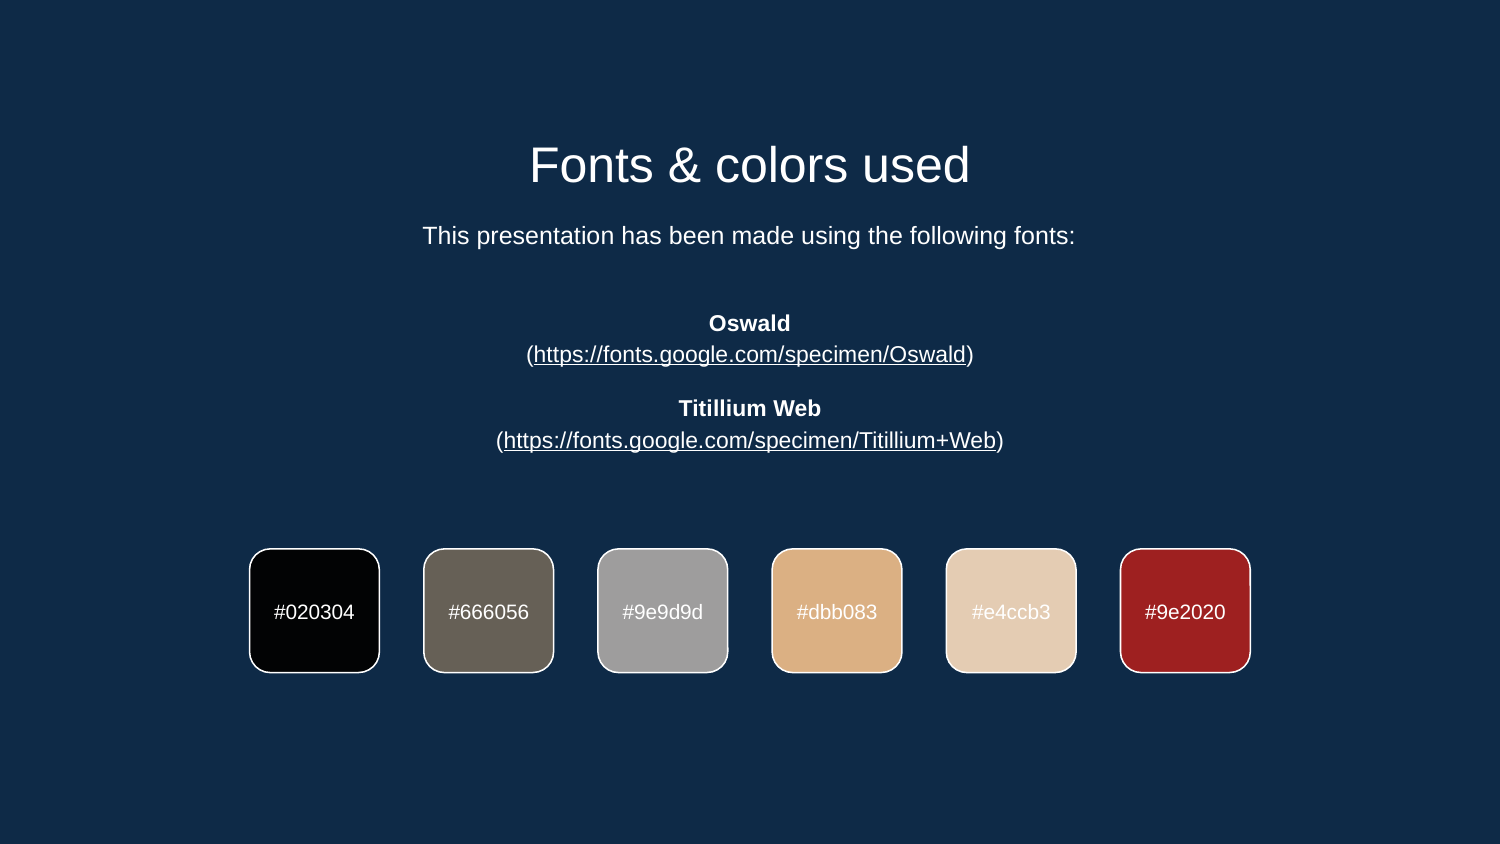

Fonts & colors used
This presentation has been made using the following fonts:

Oswald
(https://fonts.google.com/specimen/Oswald)

Titillium Web
(https://fonts.google.com/specimen/Titillium+Web)

#020304
#666056
#9e9d9d
#dbb083
#e4ccb3
#9e2020